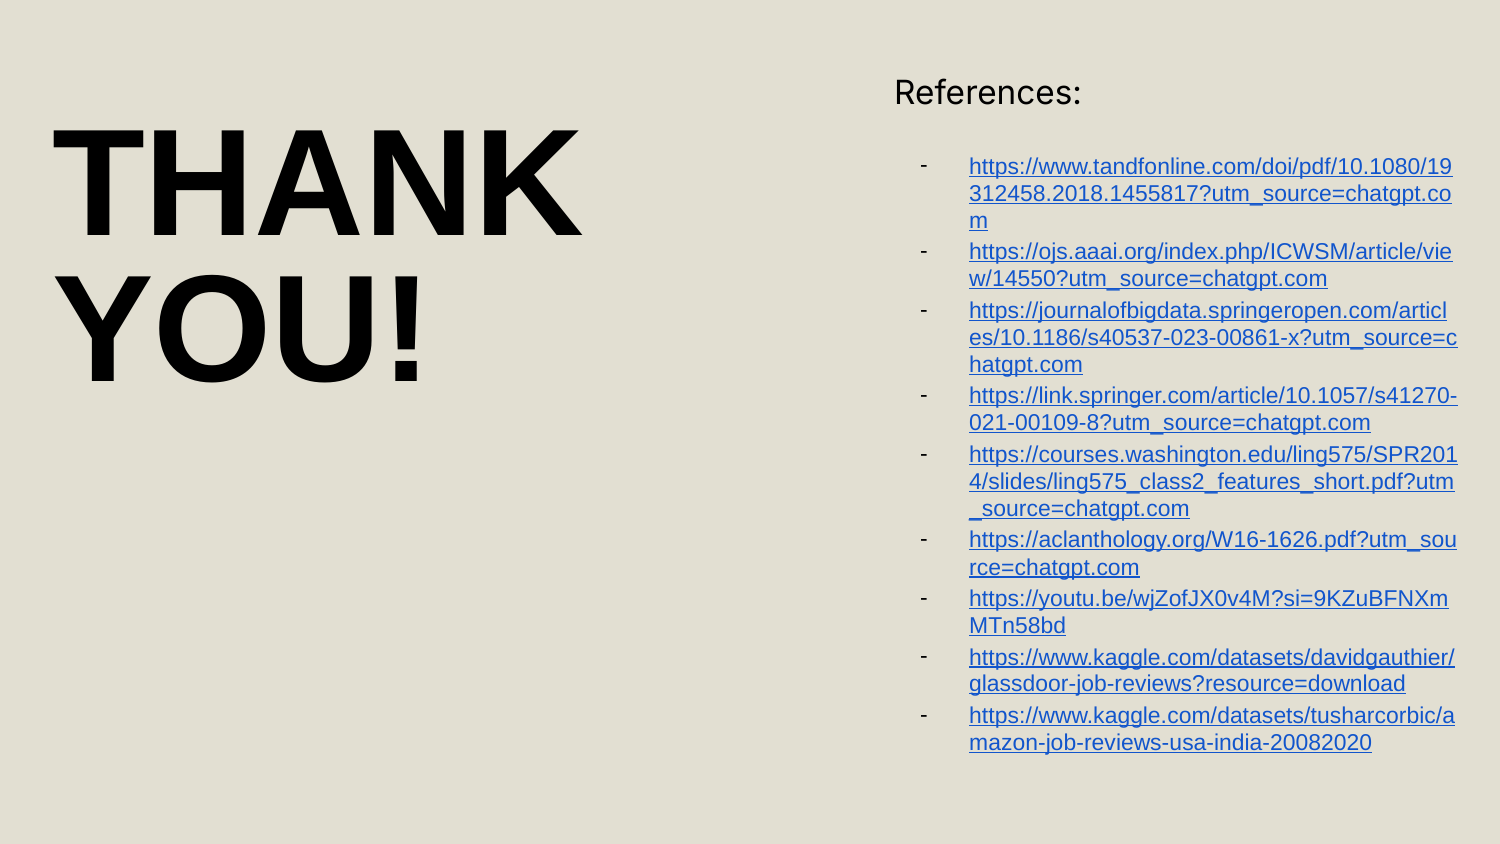

References:

https://www.tandfonline.com/doi/pdf/10.1080/19312458.2018.1455817?utm_source=chatgpt.com
https://ojs.aaai.org/index.php/ICWSM/article/view/14550?utm_source=chatgpt.com
https://journalofbigdata.springeropen.com/articles/10.1186/s40537-023-00861-x?utm_source=chatgpt.com
https://link.springer.com/article/10.1057/s41270-021-00109-8?utm_source=chatgpt.com
https://courses.washington.edu/ling575/SPR2014/slides/ling575_class2_features_short.pdf?utm_source=chatgpt.com
https://aclanthology.org/W16-1626.pdf?utm_source=chatgpt.com
https://youtu.be/wjZofJX0v4M?si=9KZuBFNXmMTn58bd
https://www.kaggle.com/datasets/davidgauthier/glassdoor-job-reviews?resource=download
https://www.kaggle.com/datasets/tusharcorbic/amazon-job-reviews-usa-india-20082020

THANK YOU!